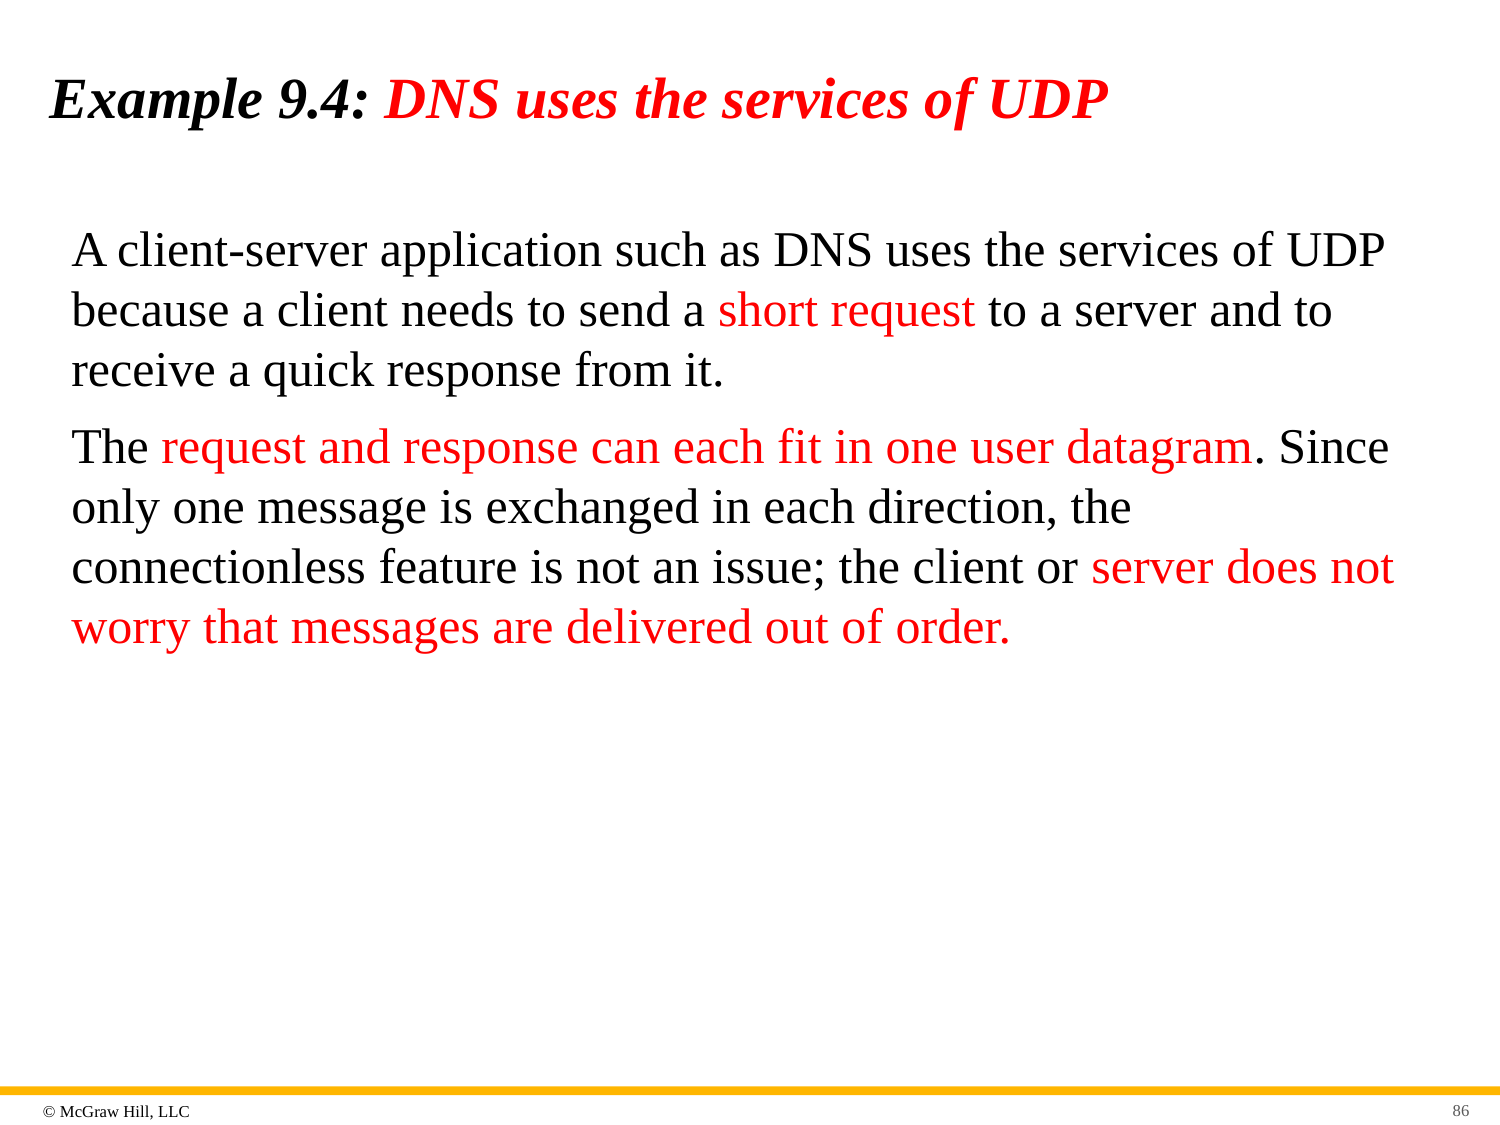

# Example 9.4: DNS uses the services of UDP
A client-server application such as DNS uses the services of UDP because a client needs to send a short request to a server and to receive a quick response from it.
The request and response can each fit in one user datagram. Since only one message is exchanged in each direction, the connectionless feature is not an issue; the client or server does not worry that messages are delivered out of order.
86